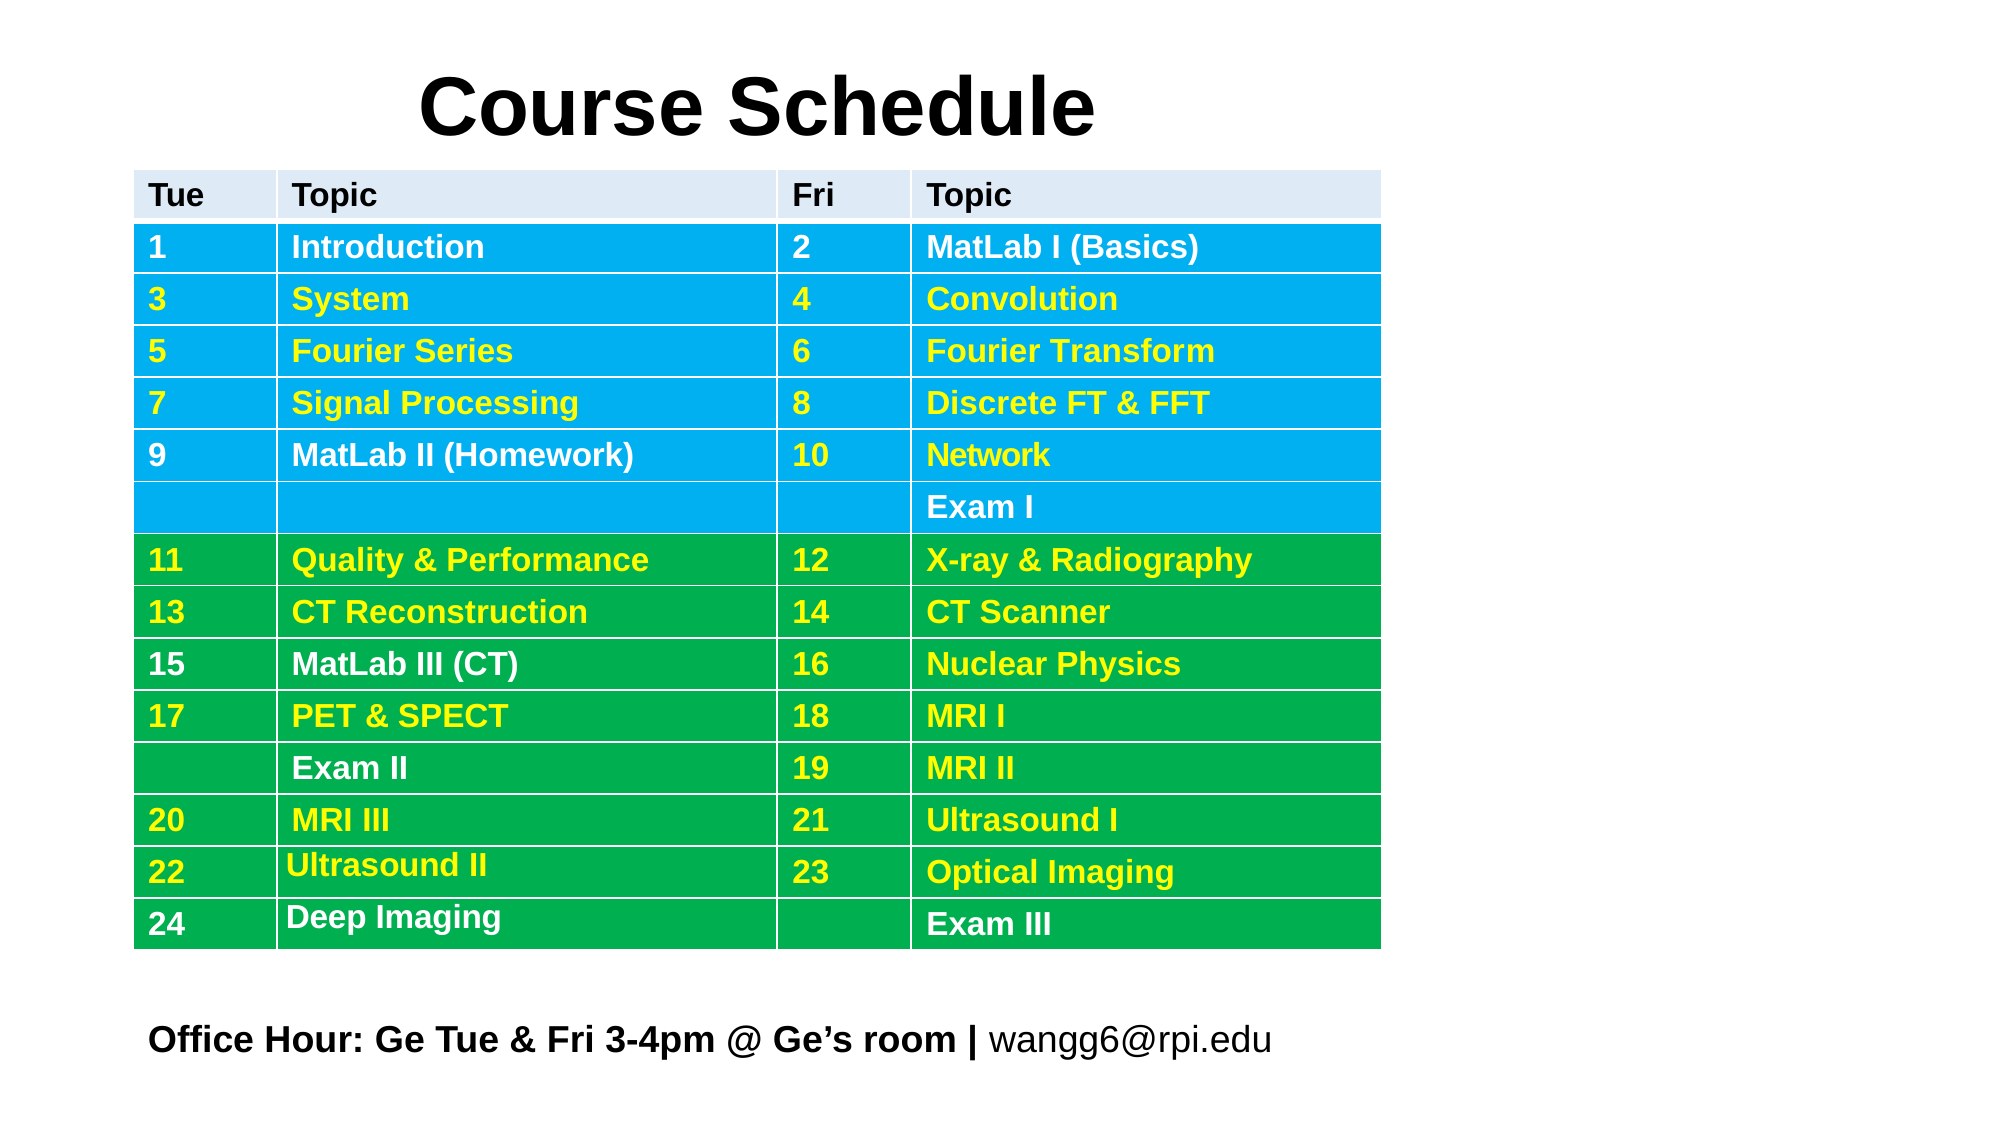

Course Schedule
| Tue | Topic | Fri | Topic |
| --- | --- | --- | --- |
| 1 | Introduction | 2 | MatLab I (Basics) |
| 3 | System | 4 | Convolution |
| 5 | Fourier Series | 6 | Fourier Transform |
| 7 | Signal Processing | 8 | Discrete FT & FFT |
| 9 | MatLab II (Homework) | 10 | Network |
|  |  |  | Exam I |
| 11 | Quality & Performance | 12 | X-ray & Radiography |
| 13 | CT Reconstruction | 14 | CT Scanner |
| 15 | MatLab III (CT) | 16 | Nuclear Physics |
| 17 | PET & SPECT | 18 | MRI I |
|  | Exam II | 19 | MRI II |
| 20 | MRI III | 21 | Ultrasound I |
| 22 | Ultrasound II | 23 | Optical Imaging |
| 24 | Deep Imaging |  | Exam III |
Office Hour: Ge Tue & Fri 3-4pm @ Ge’s room | wangg6@rpi.edu